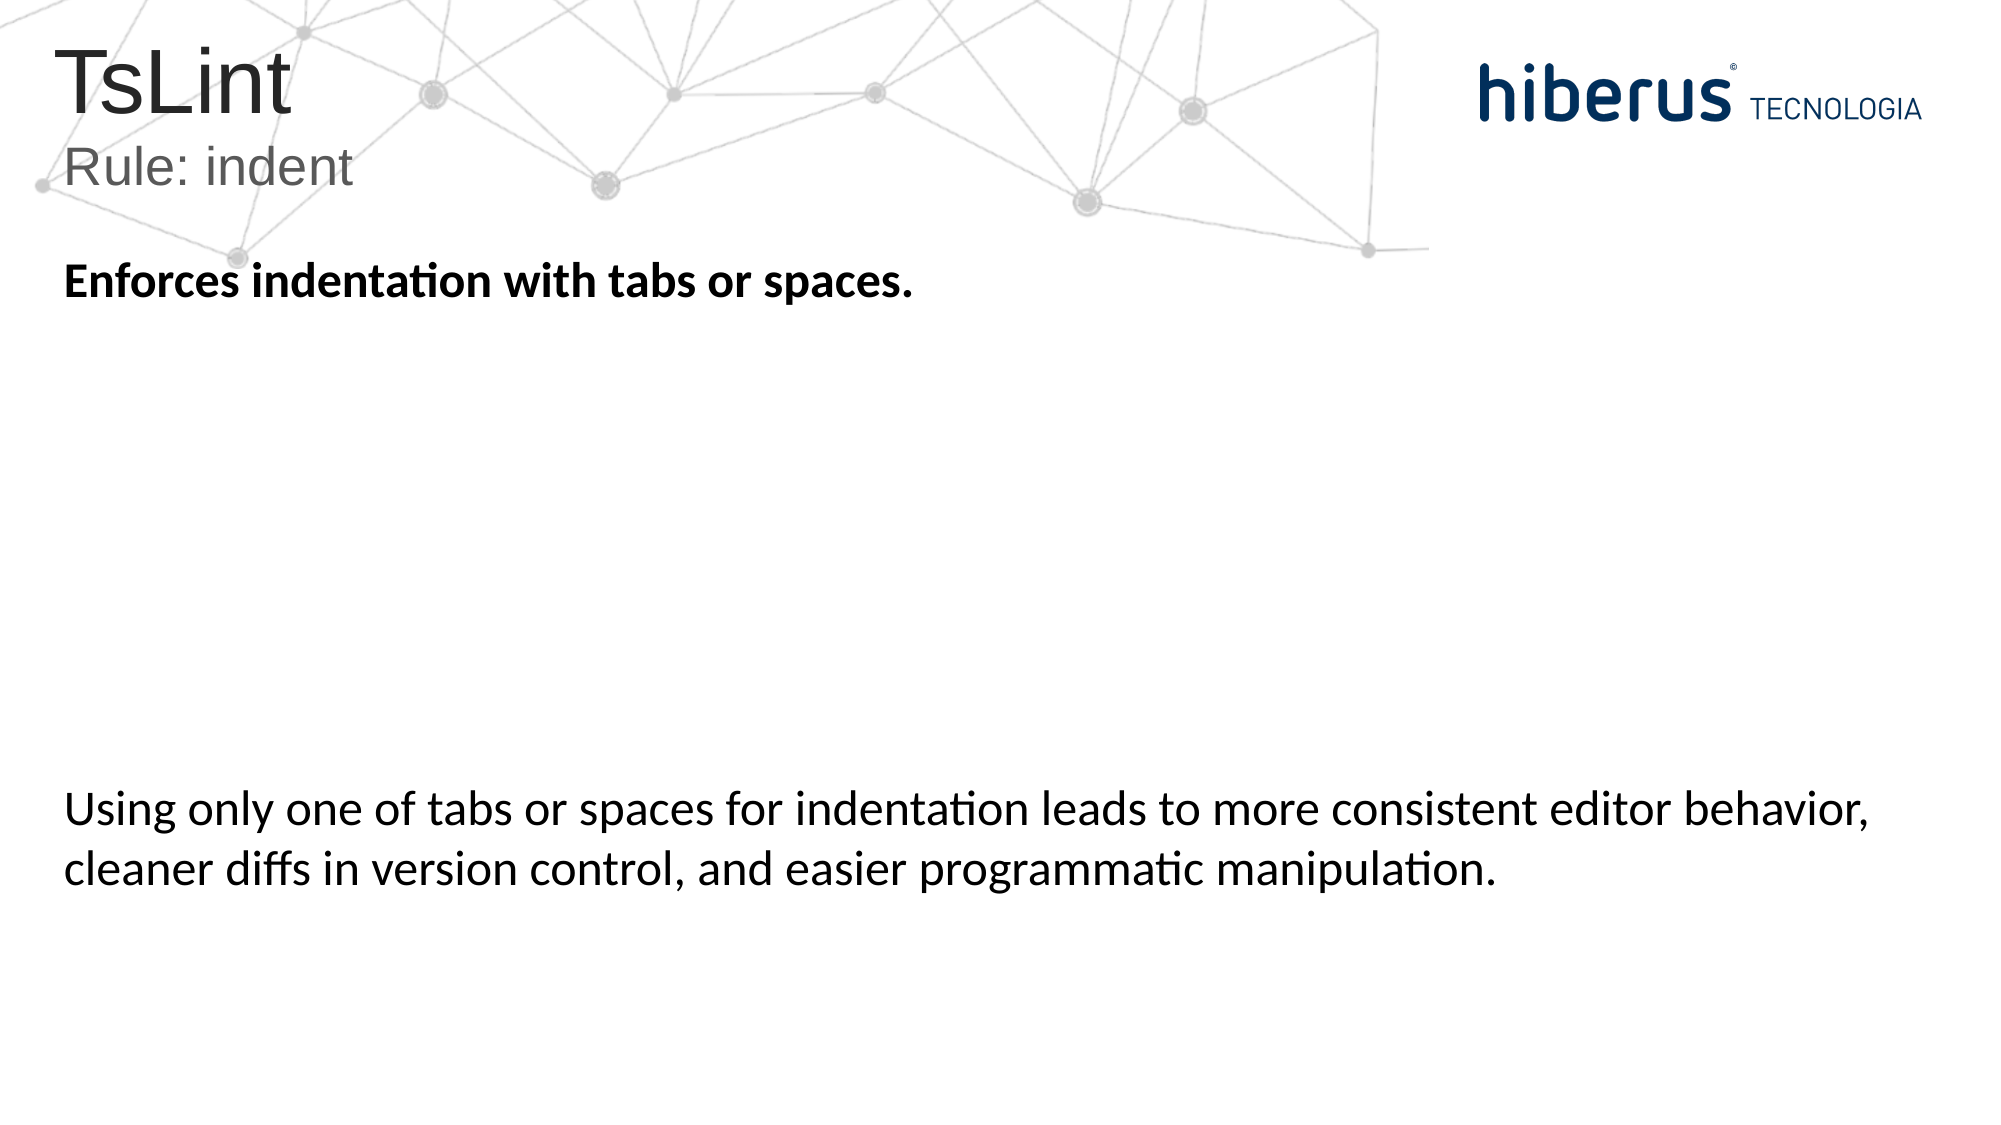

# TsLint
Rule: indent
Enforces indentation with tabs or spaces.
Using only one of tabs or spaces for indentation leads to more consistent editor behavior, cleaner diffs in version control, and easier programmatic manipulation.